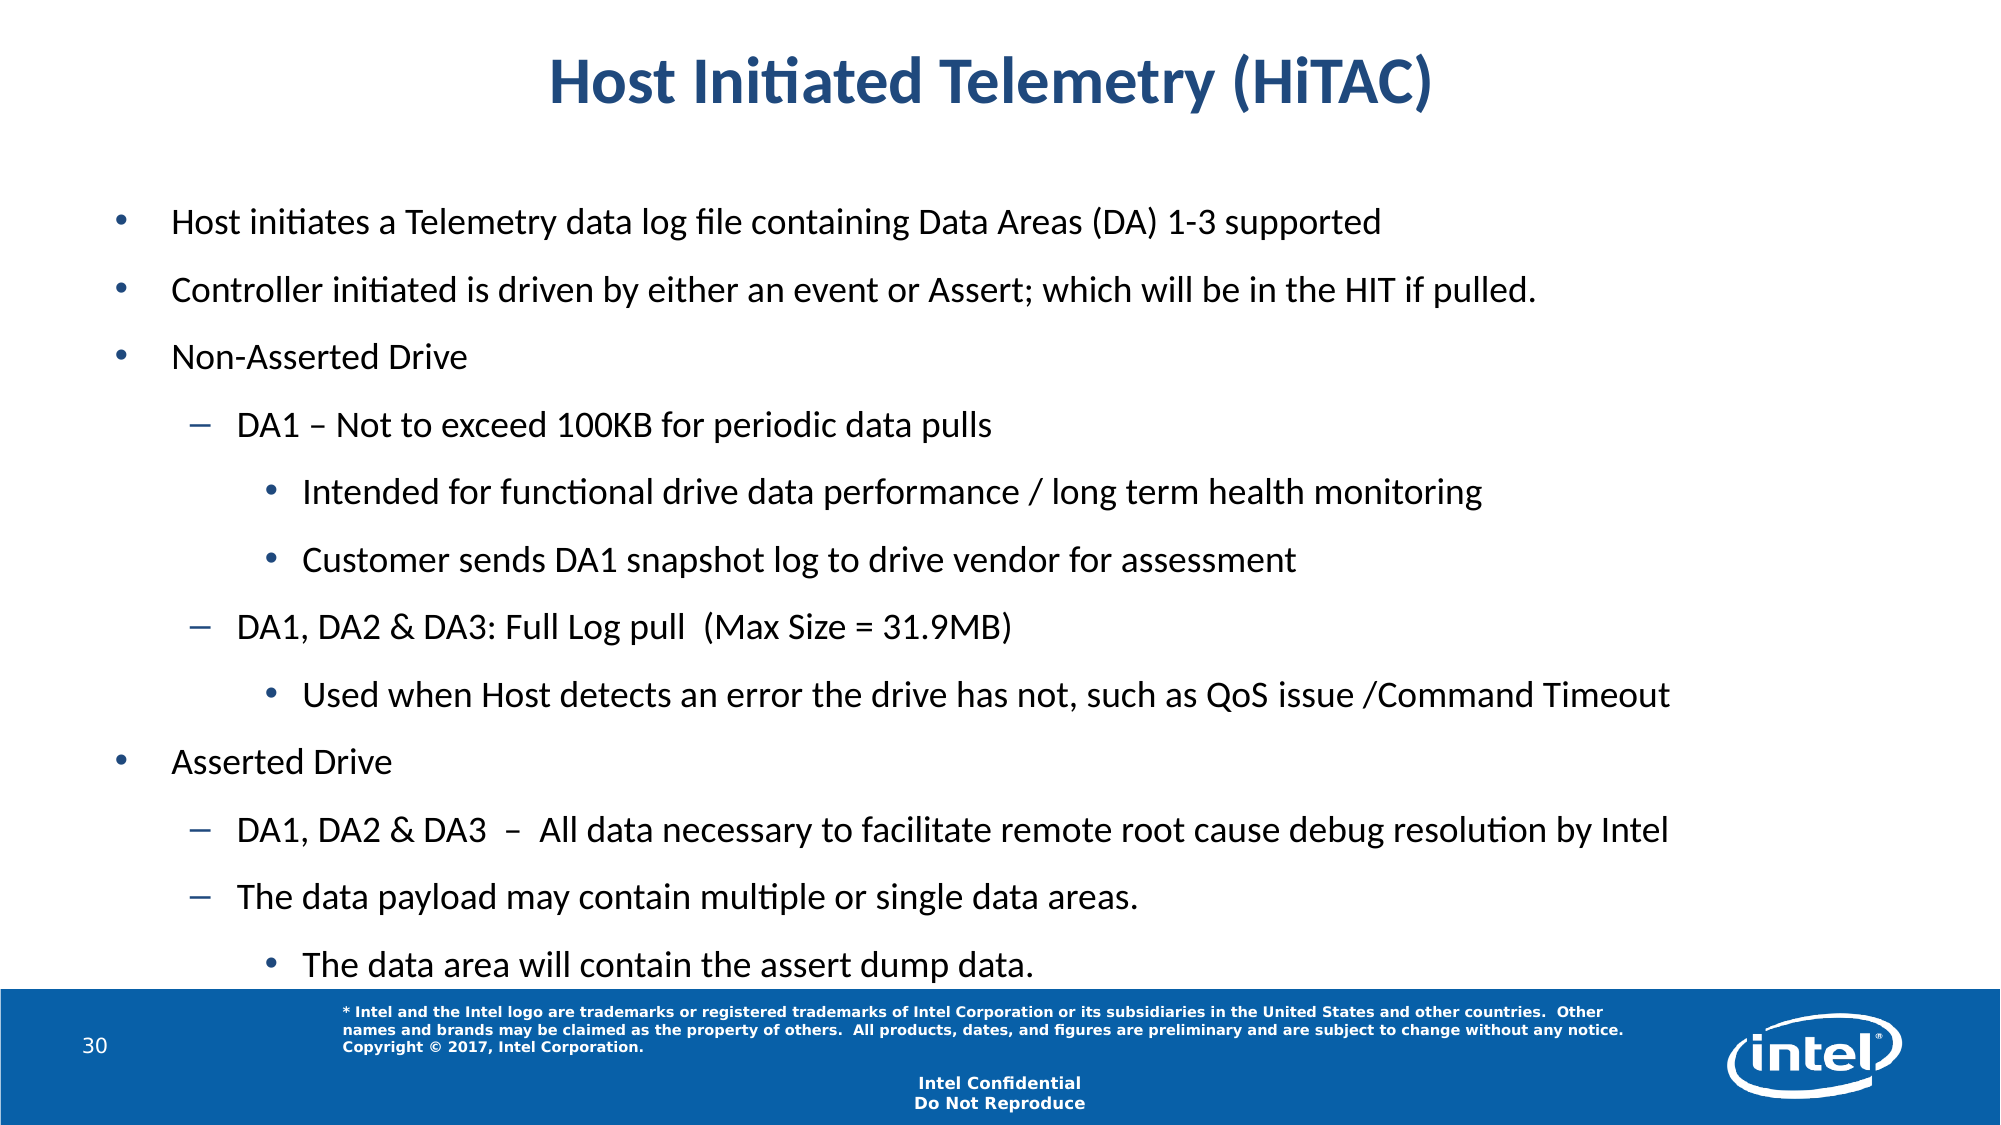

# Host Initiated Telemetry (HiTAC)
Host initiates a Telemetry data log file containing Data Areas (DA) 1-3 supported
Controller initiated is driven by either an event or Assert; which will be in the HIT if pulled.
Non-Asserted Drive
DA1 – Not to exceed 100KB for periodic data pulls
Intended for functional drive data performance / long term health monitoring
Customer sends DA1 snapshot log to drive vendor for assessment
DA1, DA2 & DA3: Full Log pull  (Max Size = 31.9MB)
Used when Host detects an error the drive has not, such as QoS issue /Command Timeout
Asserted Drive
DA1, DA2 & DA3  –  All data necessary to facilitate remote root cause debug resolution by Intel
The data payload may contain multiple or single data areas.
The data area will contain the assert dump data.